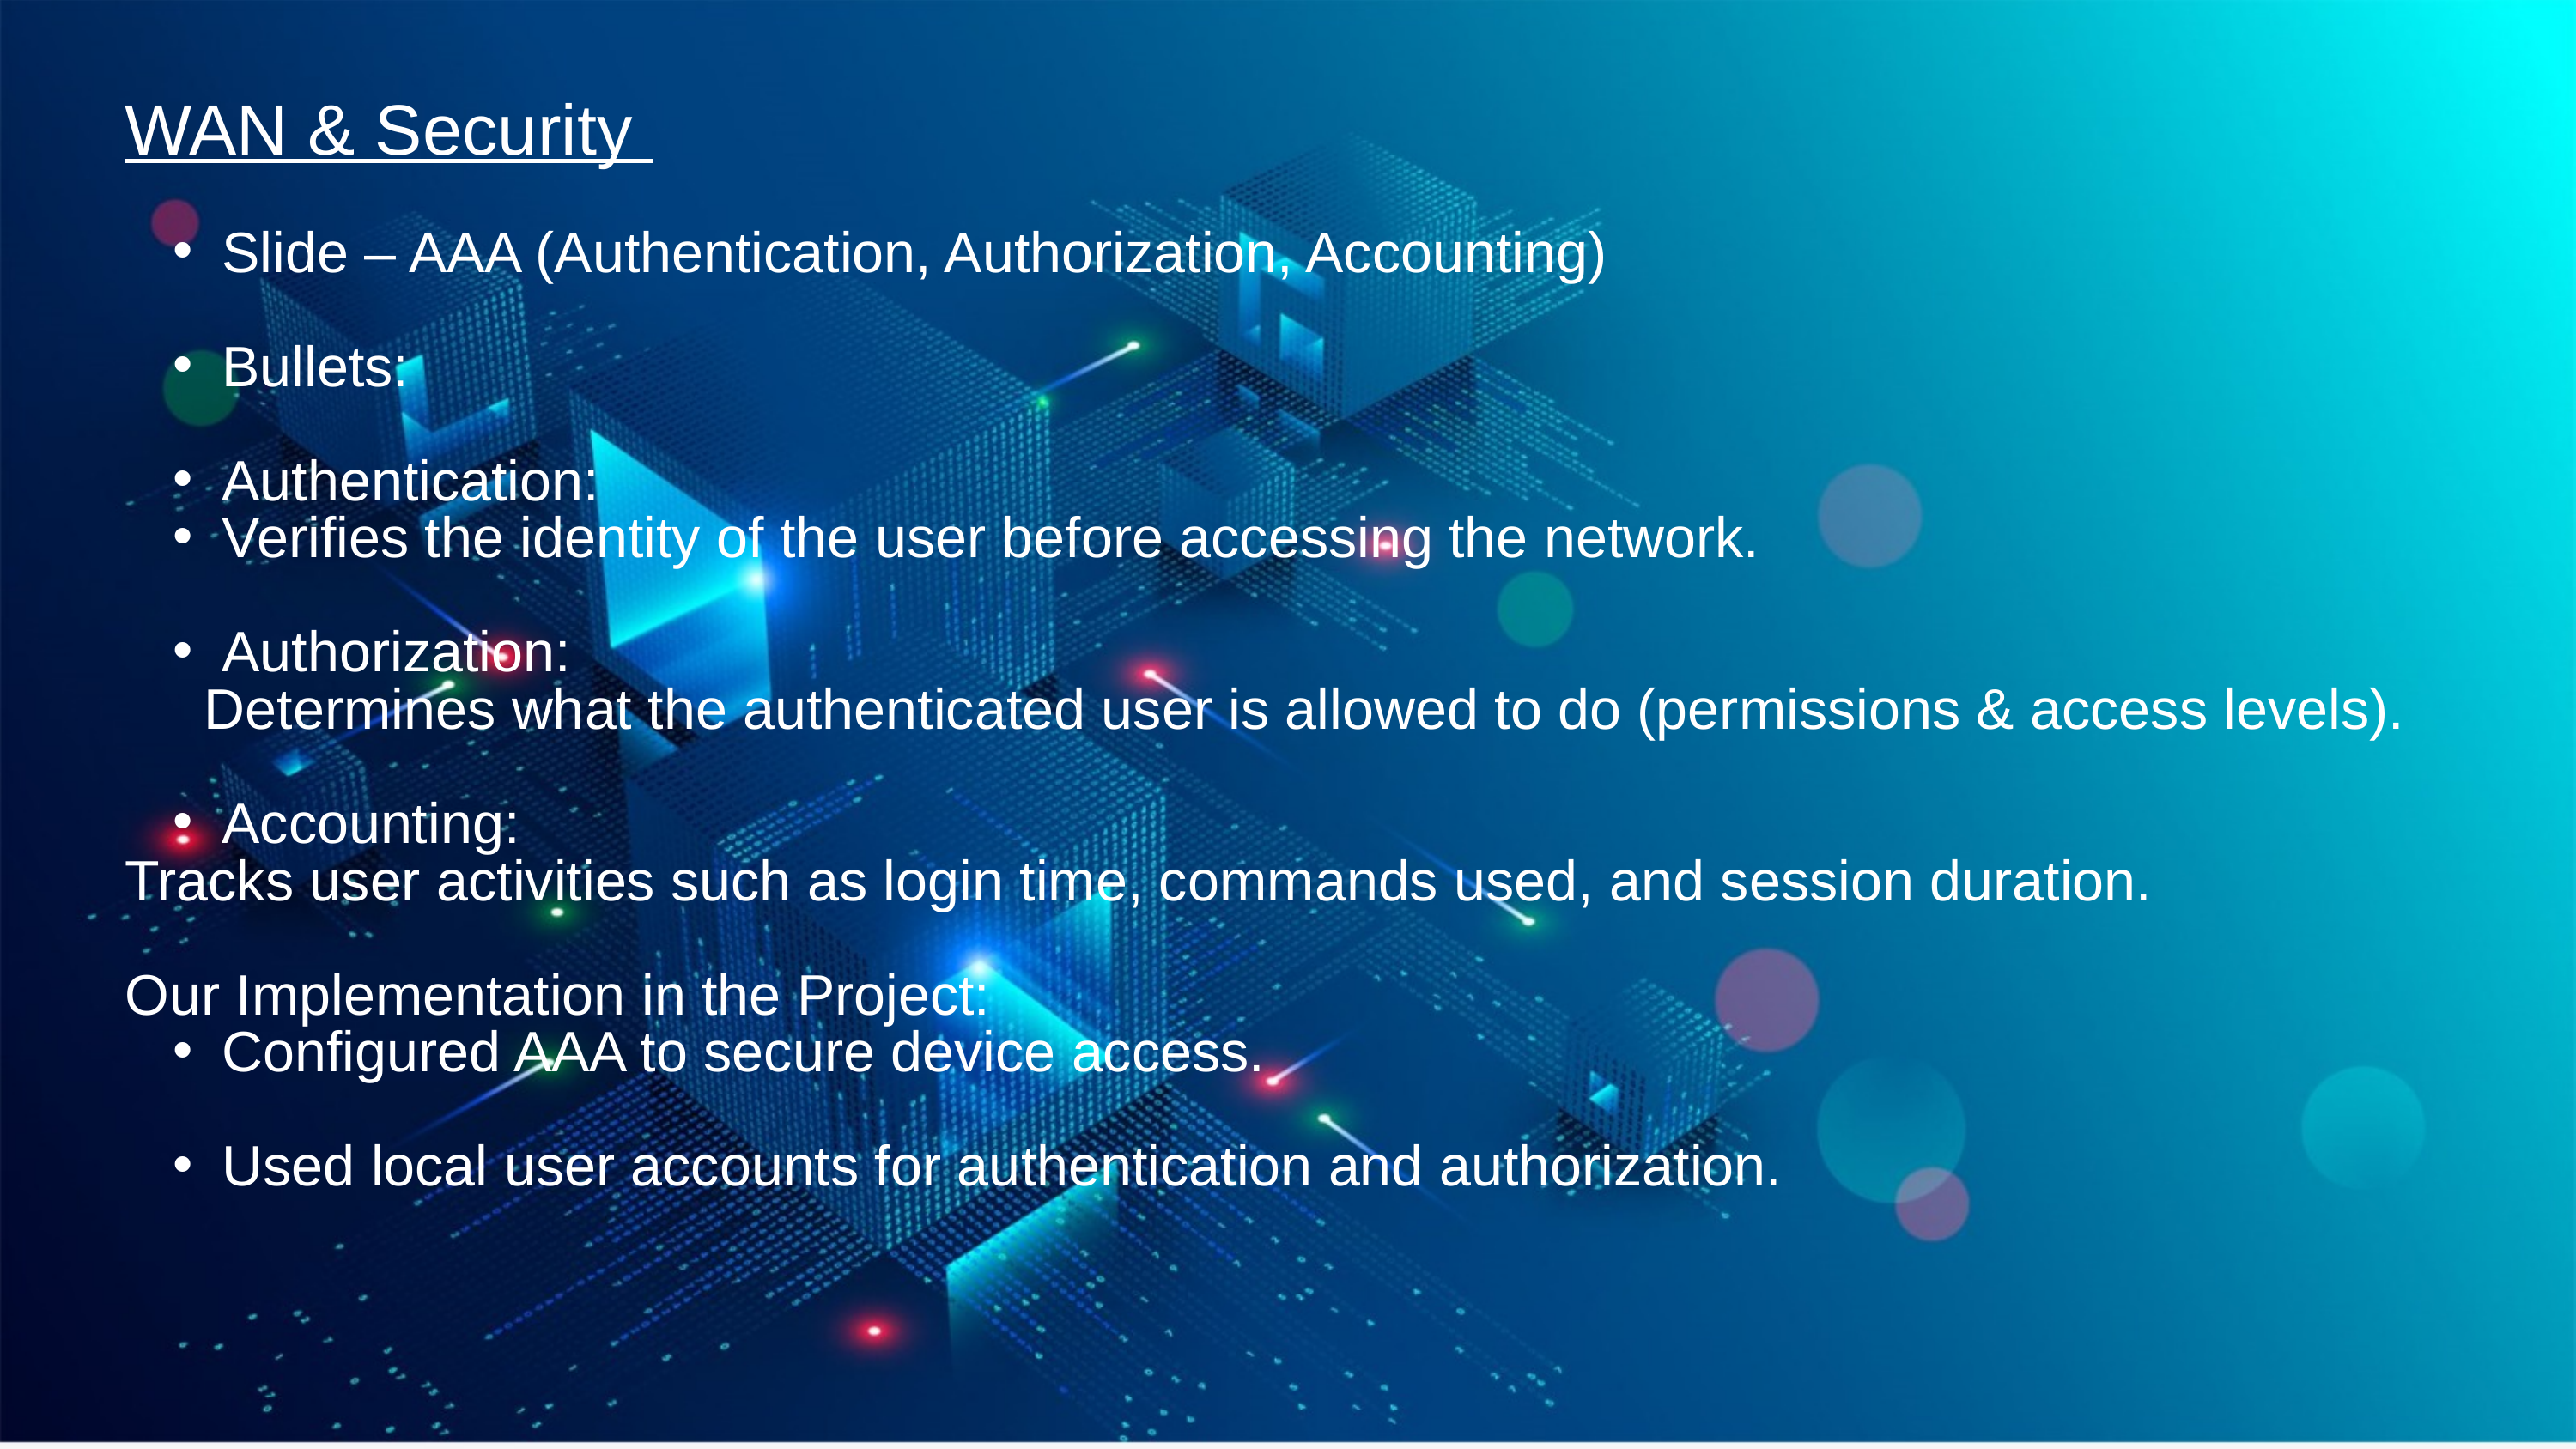

WAN & Security

Slide – AAA (Authentication, Authorization, Accounting)

Bullets:

Authentication:
Verifies the identity of the user before accessing the network.

Authorization:
     Determines what the authenticated user is allowed to do (permissions & access levels).

Accounting:
Tracks user activities such as login time, commands used, and session duration.

Our Implementation in the Project:
Configured AAA to secure device access.

Used local user accounts for authentication and authorization.